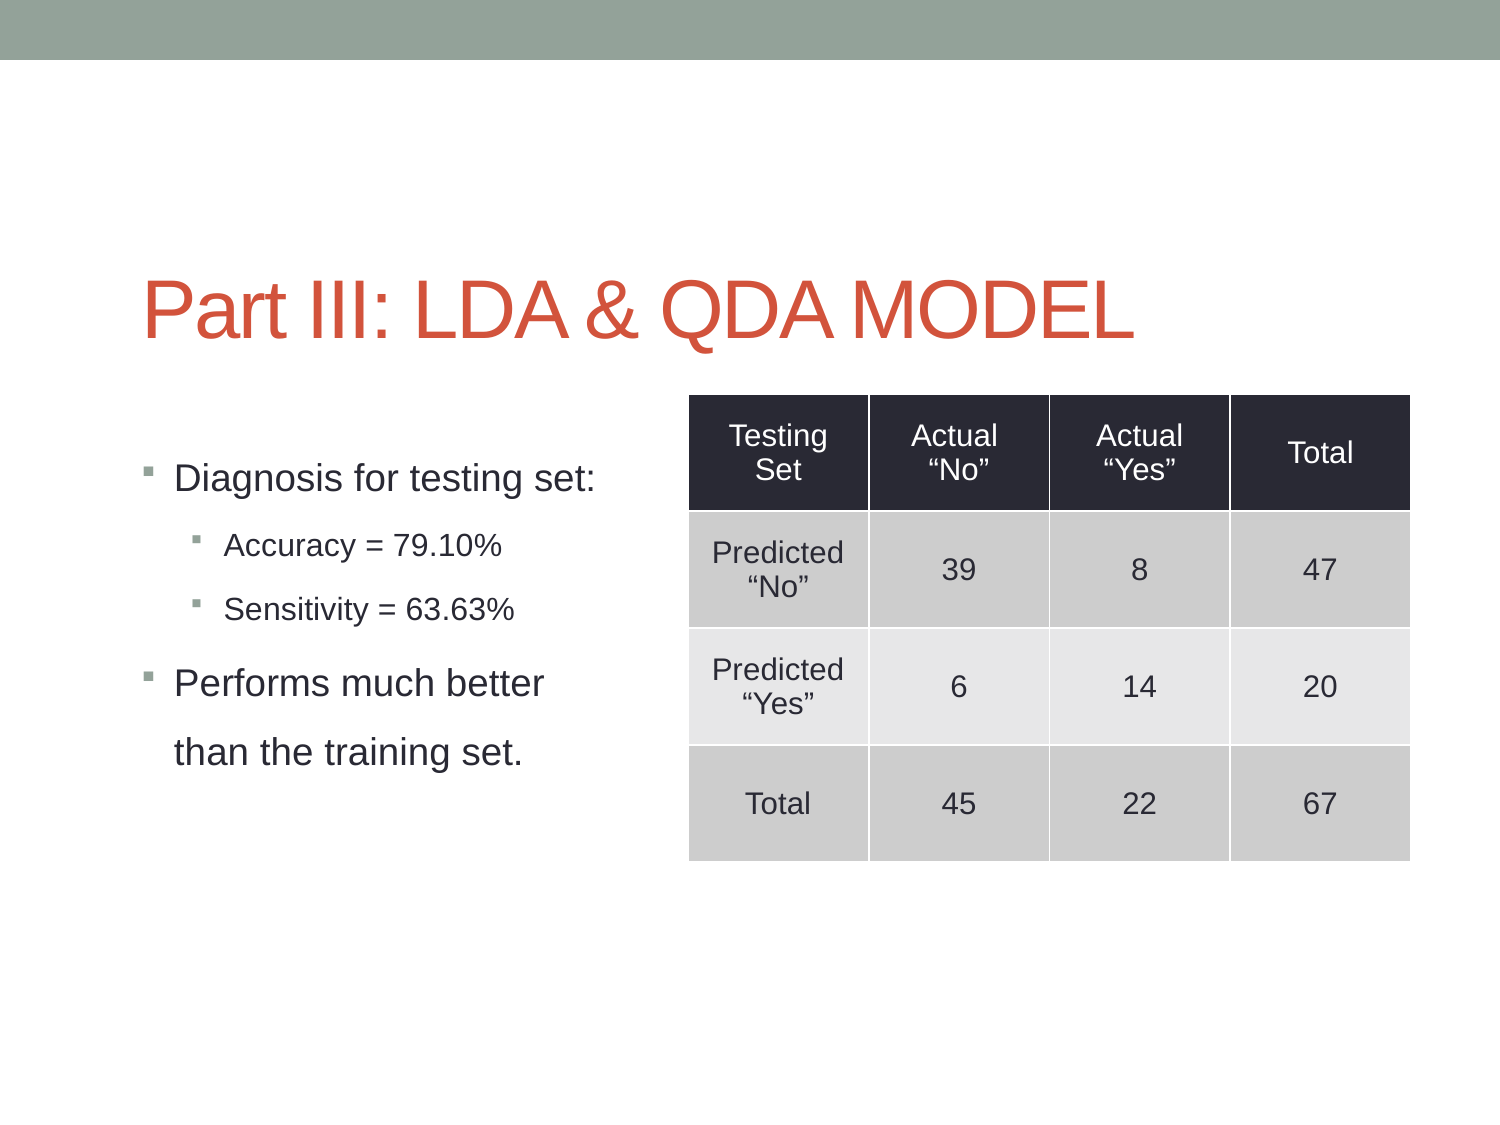

# Part III: LDA & QDA MODEL
| Testing Set | Actual “No” | Actual “Yes” | Total |
| --- | --- | --- | --- |
| Predicted “No” | 39 | 8 | 47 |
| Predicted “Yes” | 6 | 14 | 20 |
| Total | 45 | 22 | 67 |
Diagnosis for testing set:
Accuracy = 79.10%
Sensitivity = 63.63%
Performs much better than the training set.